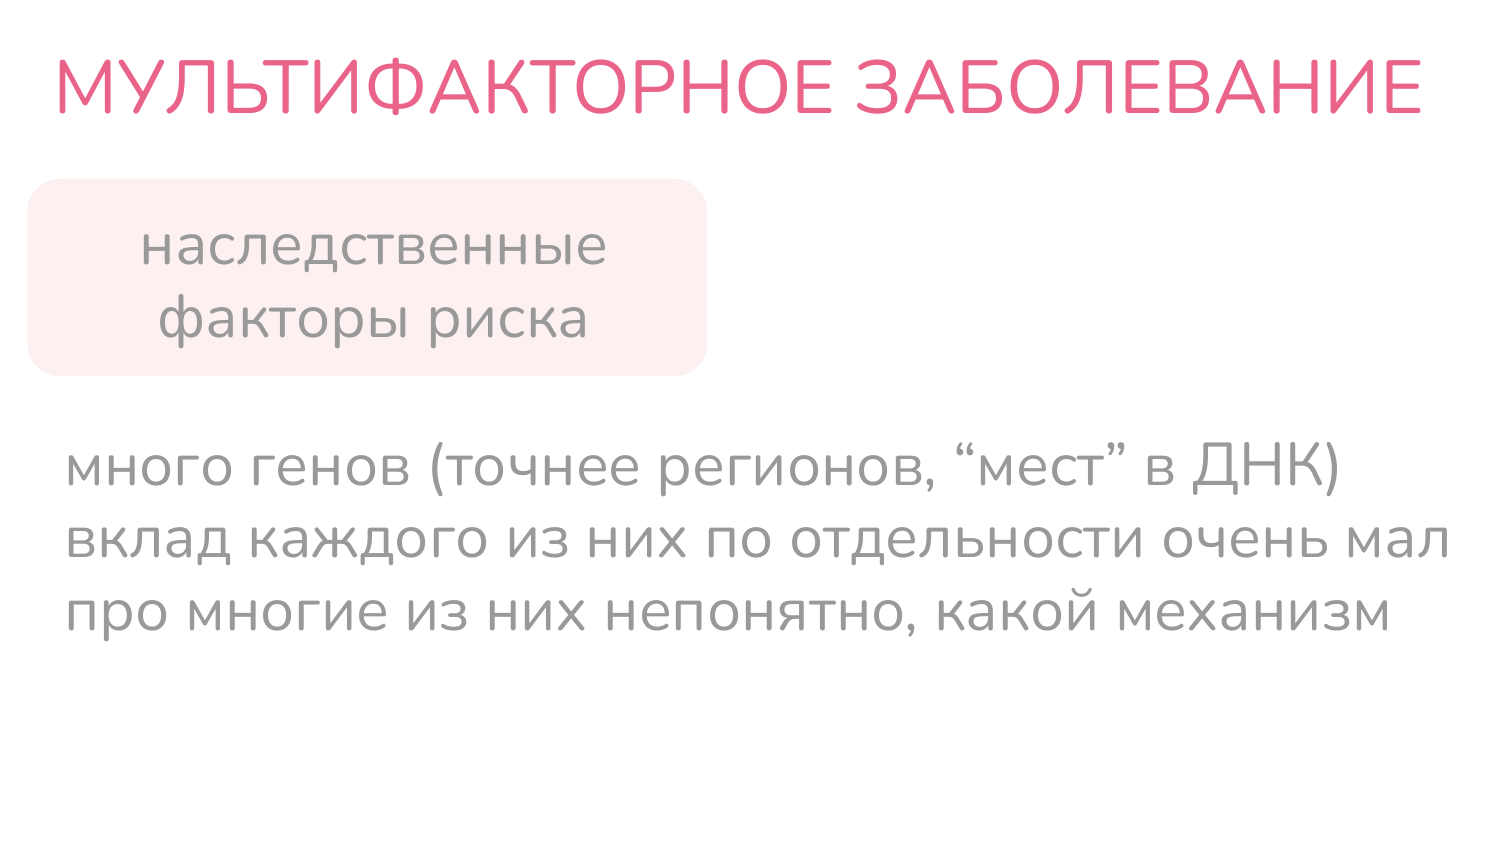

МУЛЬТИФАКТОРНОЕ ЗАБОЛЕВАНИЕ

наследственные факторы риска
много генов (точнее регионов, “мест” в ДНК)
вклад каждого из них по отдельности очень мал
про многие из них непонятно, какой механизм